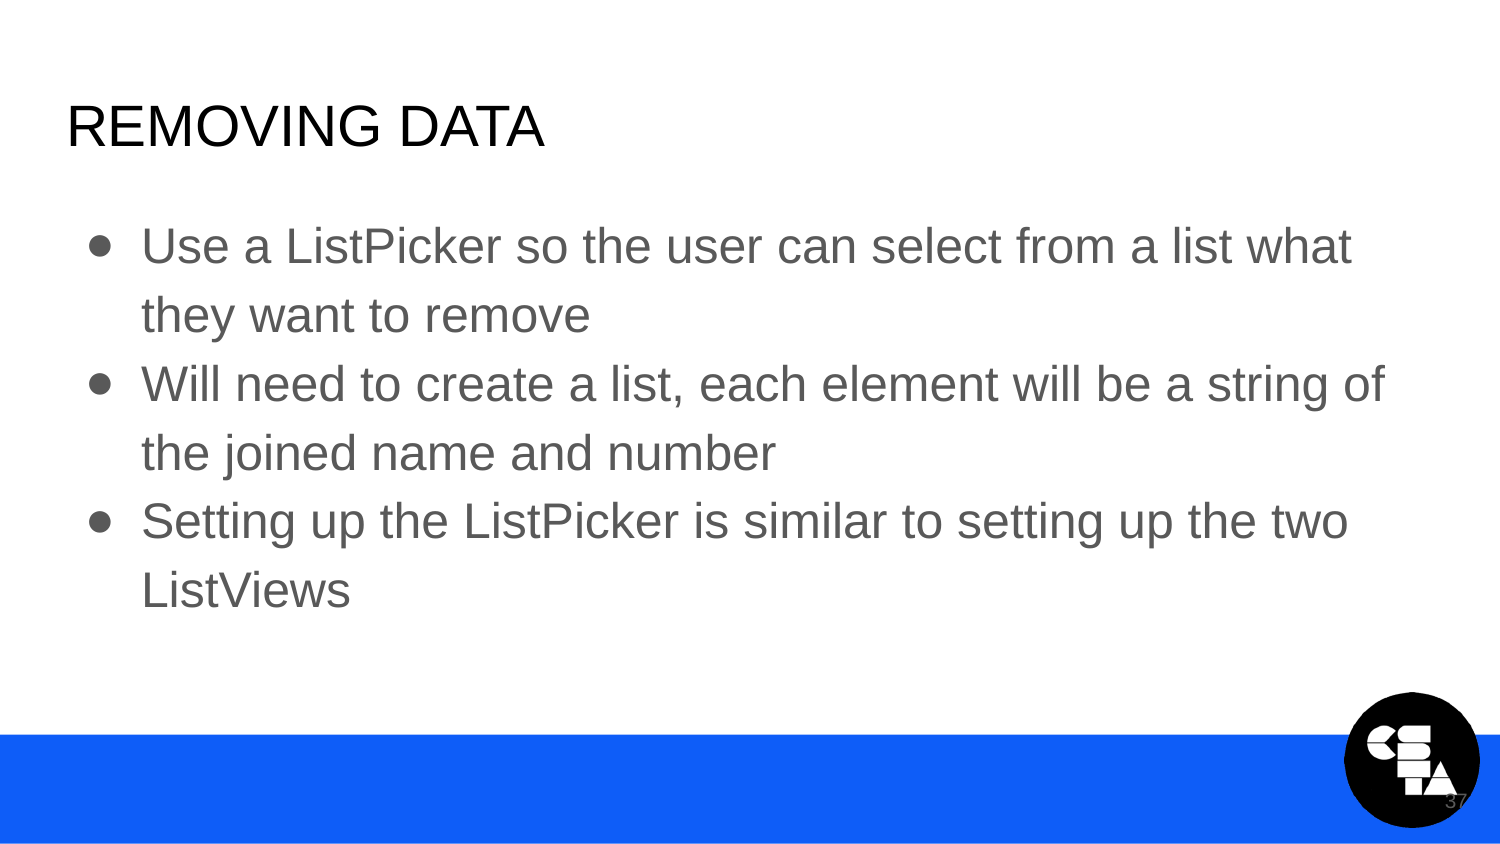

# Removing Data
Use a ListPicker so the user can select from a list what they want to remove
Will need to create a list, each element will be a string of the joined name and number
Setting up the ListPicker is similar to setting up the two ListViews

37